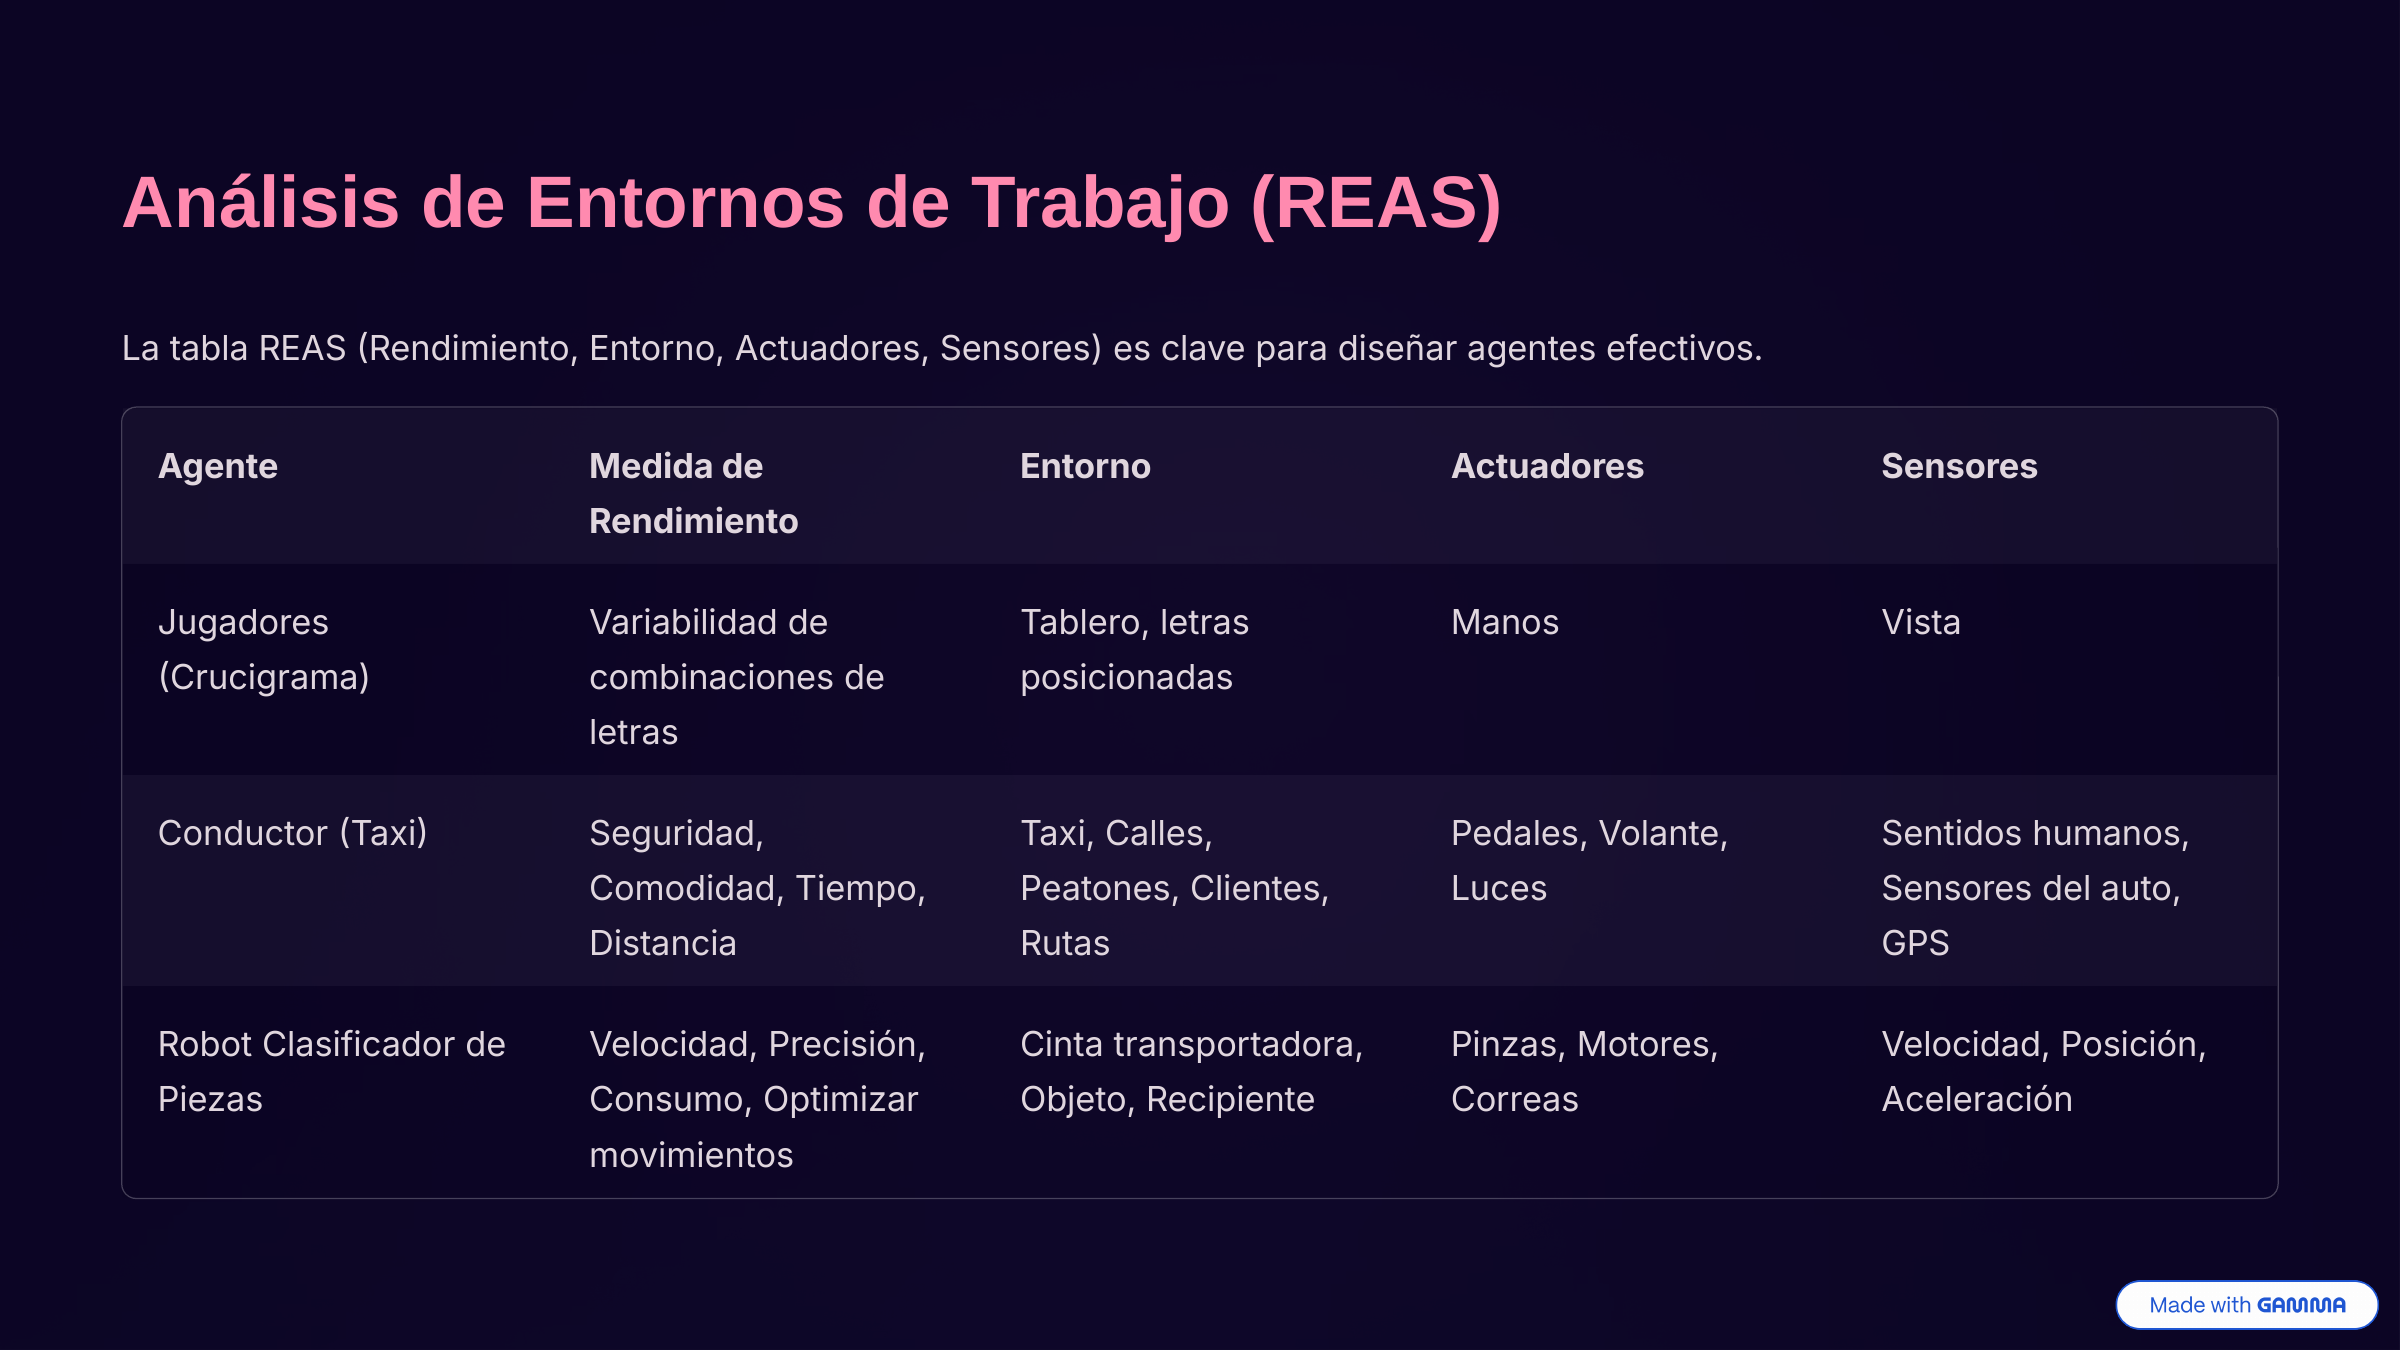

Análisis de Entornos de Trabajo (REAS)
La tabla REAS (Rendimiento, Entorno, Actuadores, Sensores) es clave para diseñar agentes efectivos.

Agente
Medida de Rendimiento
Entorno
Actuadores
Sensores

Jugadores (Crucigrama)
Variabilidad de combinaciones de letras
Tablero, letras posicionadas
Manos
Vista

Conductor (Taxi)
Seguridad, Comodidad, Tiempo, Distancia
Taxi, Calles, Peatones, Clientes, Rutas
Pedales, Volante, Luces
Sentidos humanos, Sensores del auto, GPS

Robot Clasificador de Piezas
Velocidad, Precisión, Consumo, Optimizar movimientos
Cinta transportadora, Objeto, Recipiente
Pinzas, Motores, Correas
Velocidad, Posición, Aceleración